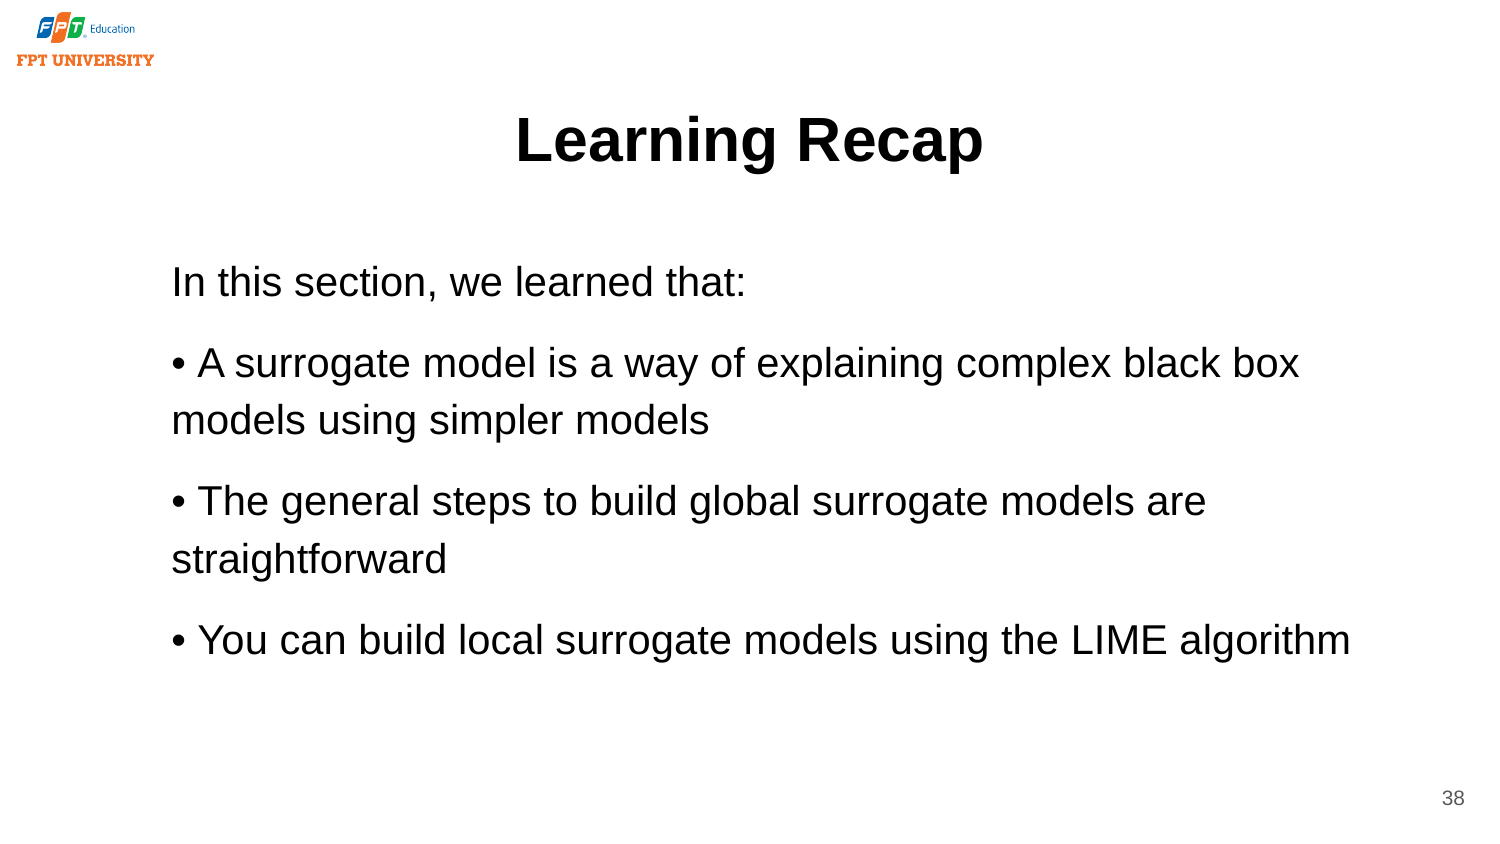

# Learning Recap
In this section, we learned that:

• A surrogate model is a way of explaining complex black box models using simpler models

• The general steps to build global surrogate models are straightforward

• You can build local surrogate models using the LIME algorithm
38